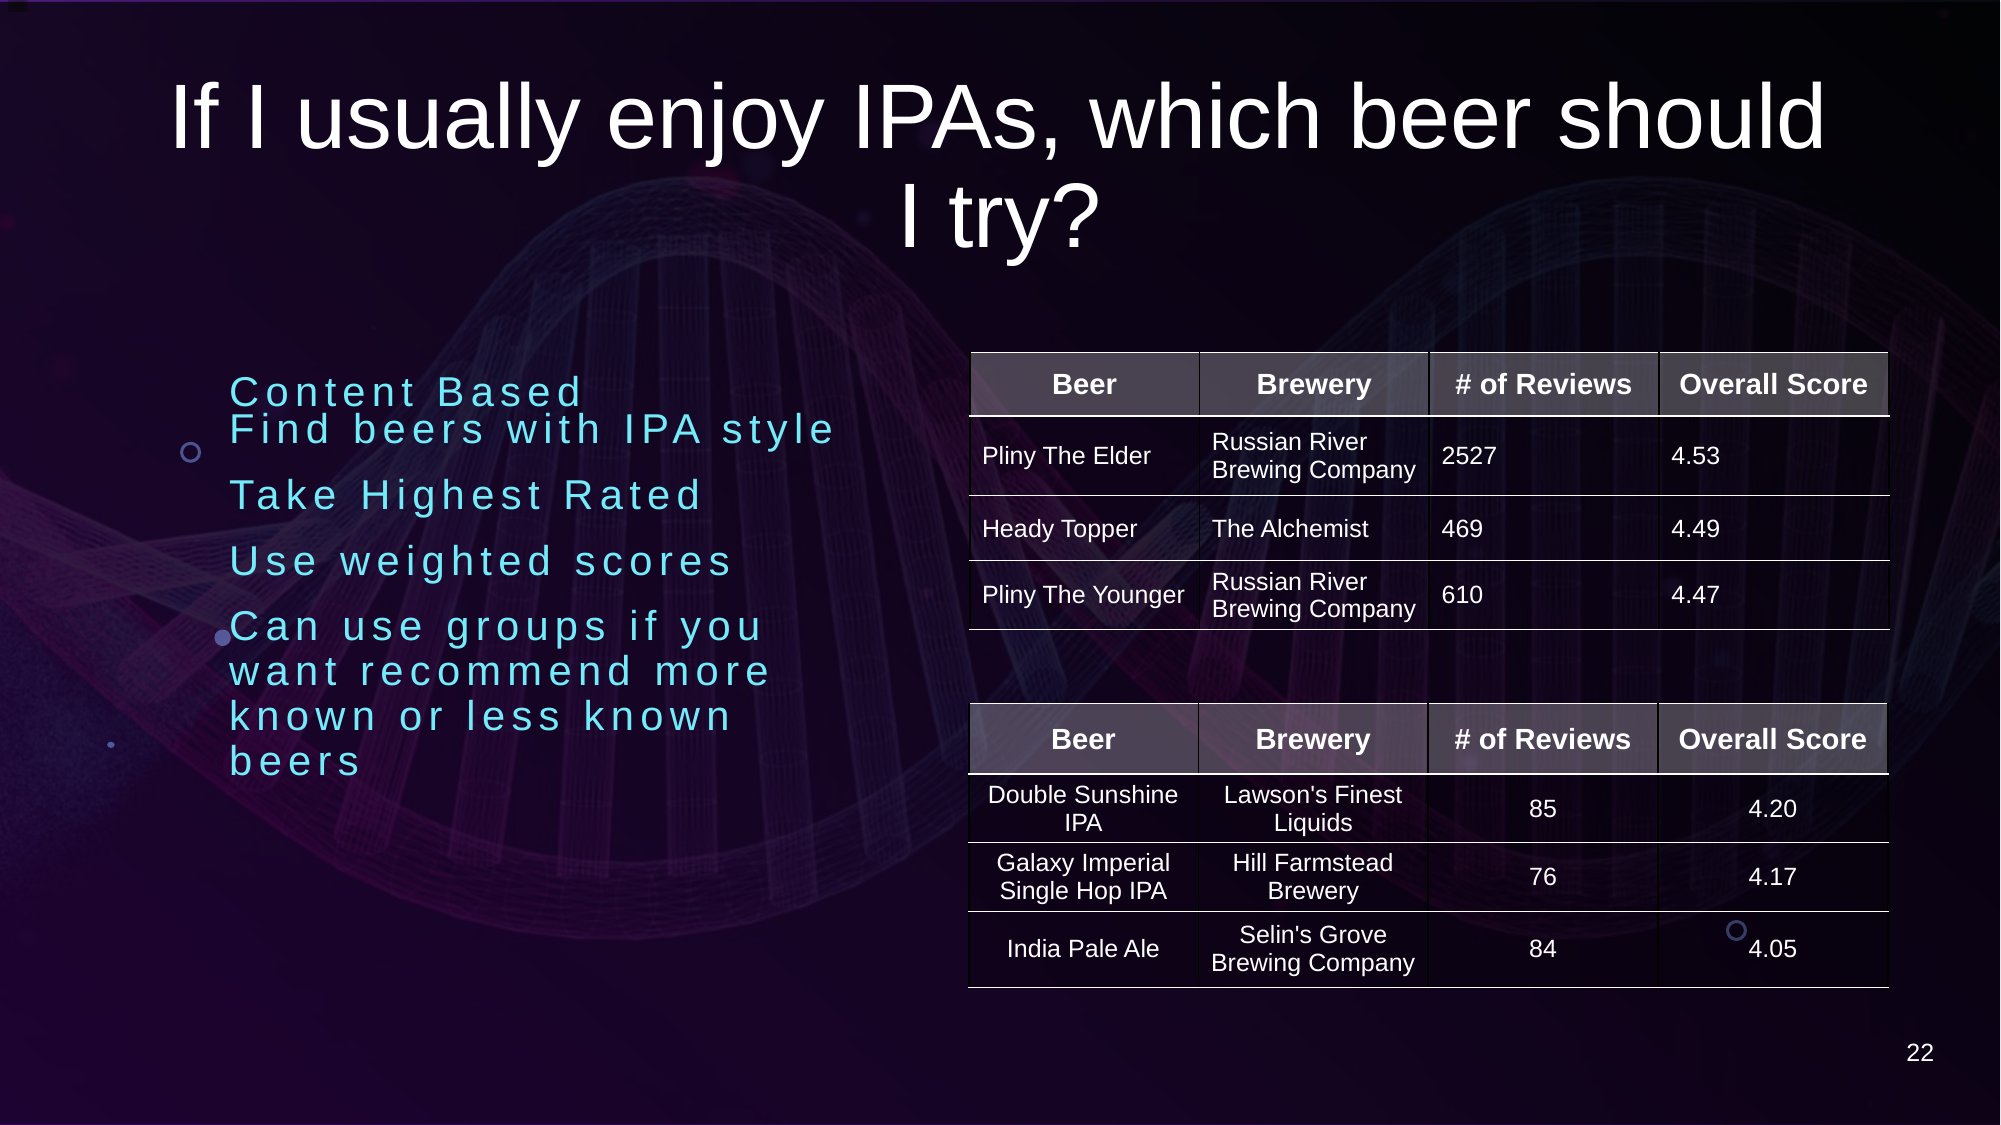

# If I usually enjoy IPAs, which beer should I try?
Content Based
| Beer | Brewery | # of Reviews | Overall Score |
| --- | --- | --- | --- |
| Pliny The Elder | Russian River Brewing Company | 2527 | 4.53 |
| Heady Topper | The Alchemist | 469 | 4.49 |
| Pliny The Younger | Russian River Brewing Company | 610 | 4.47 |
Find beers with IPA style
Take Highest Rated
Use weighted scores
Can use groups if you want recommend more known or less known beers

| Beer | Brewery | # of Reviews | Overall Score |
| --- | --- | --- | --- |
| Double Sunshine IPA | Lawson's Finest Liquids | 85 | 4.20 |
| Galaxy Imperial Single Hop IPA | Hill Farmstead Brewery | 76 | 4.17 |
| India Pale Ale | Selin's Grove Brewing Company | 84 | 4.05 |
22